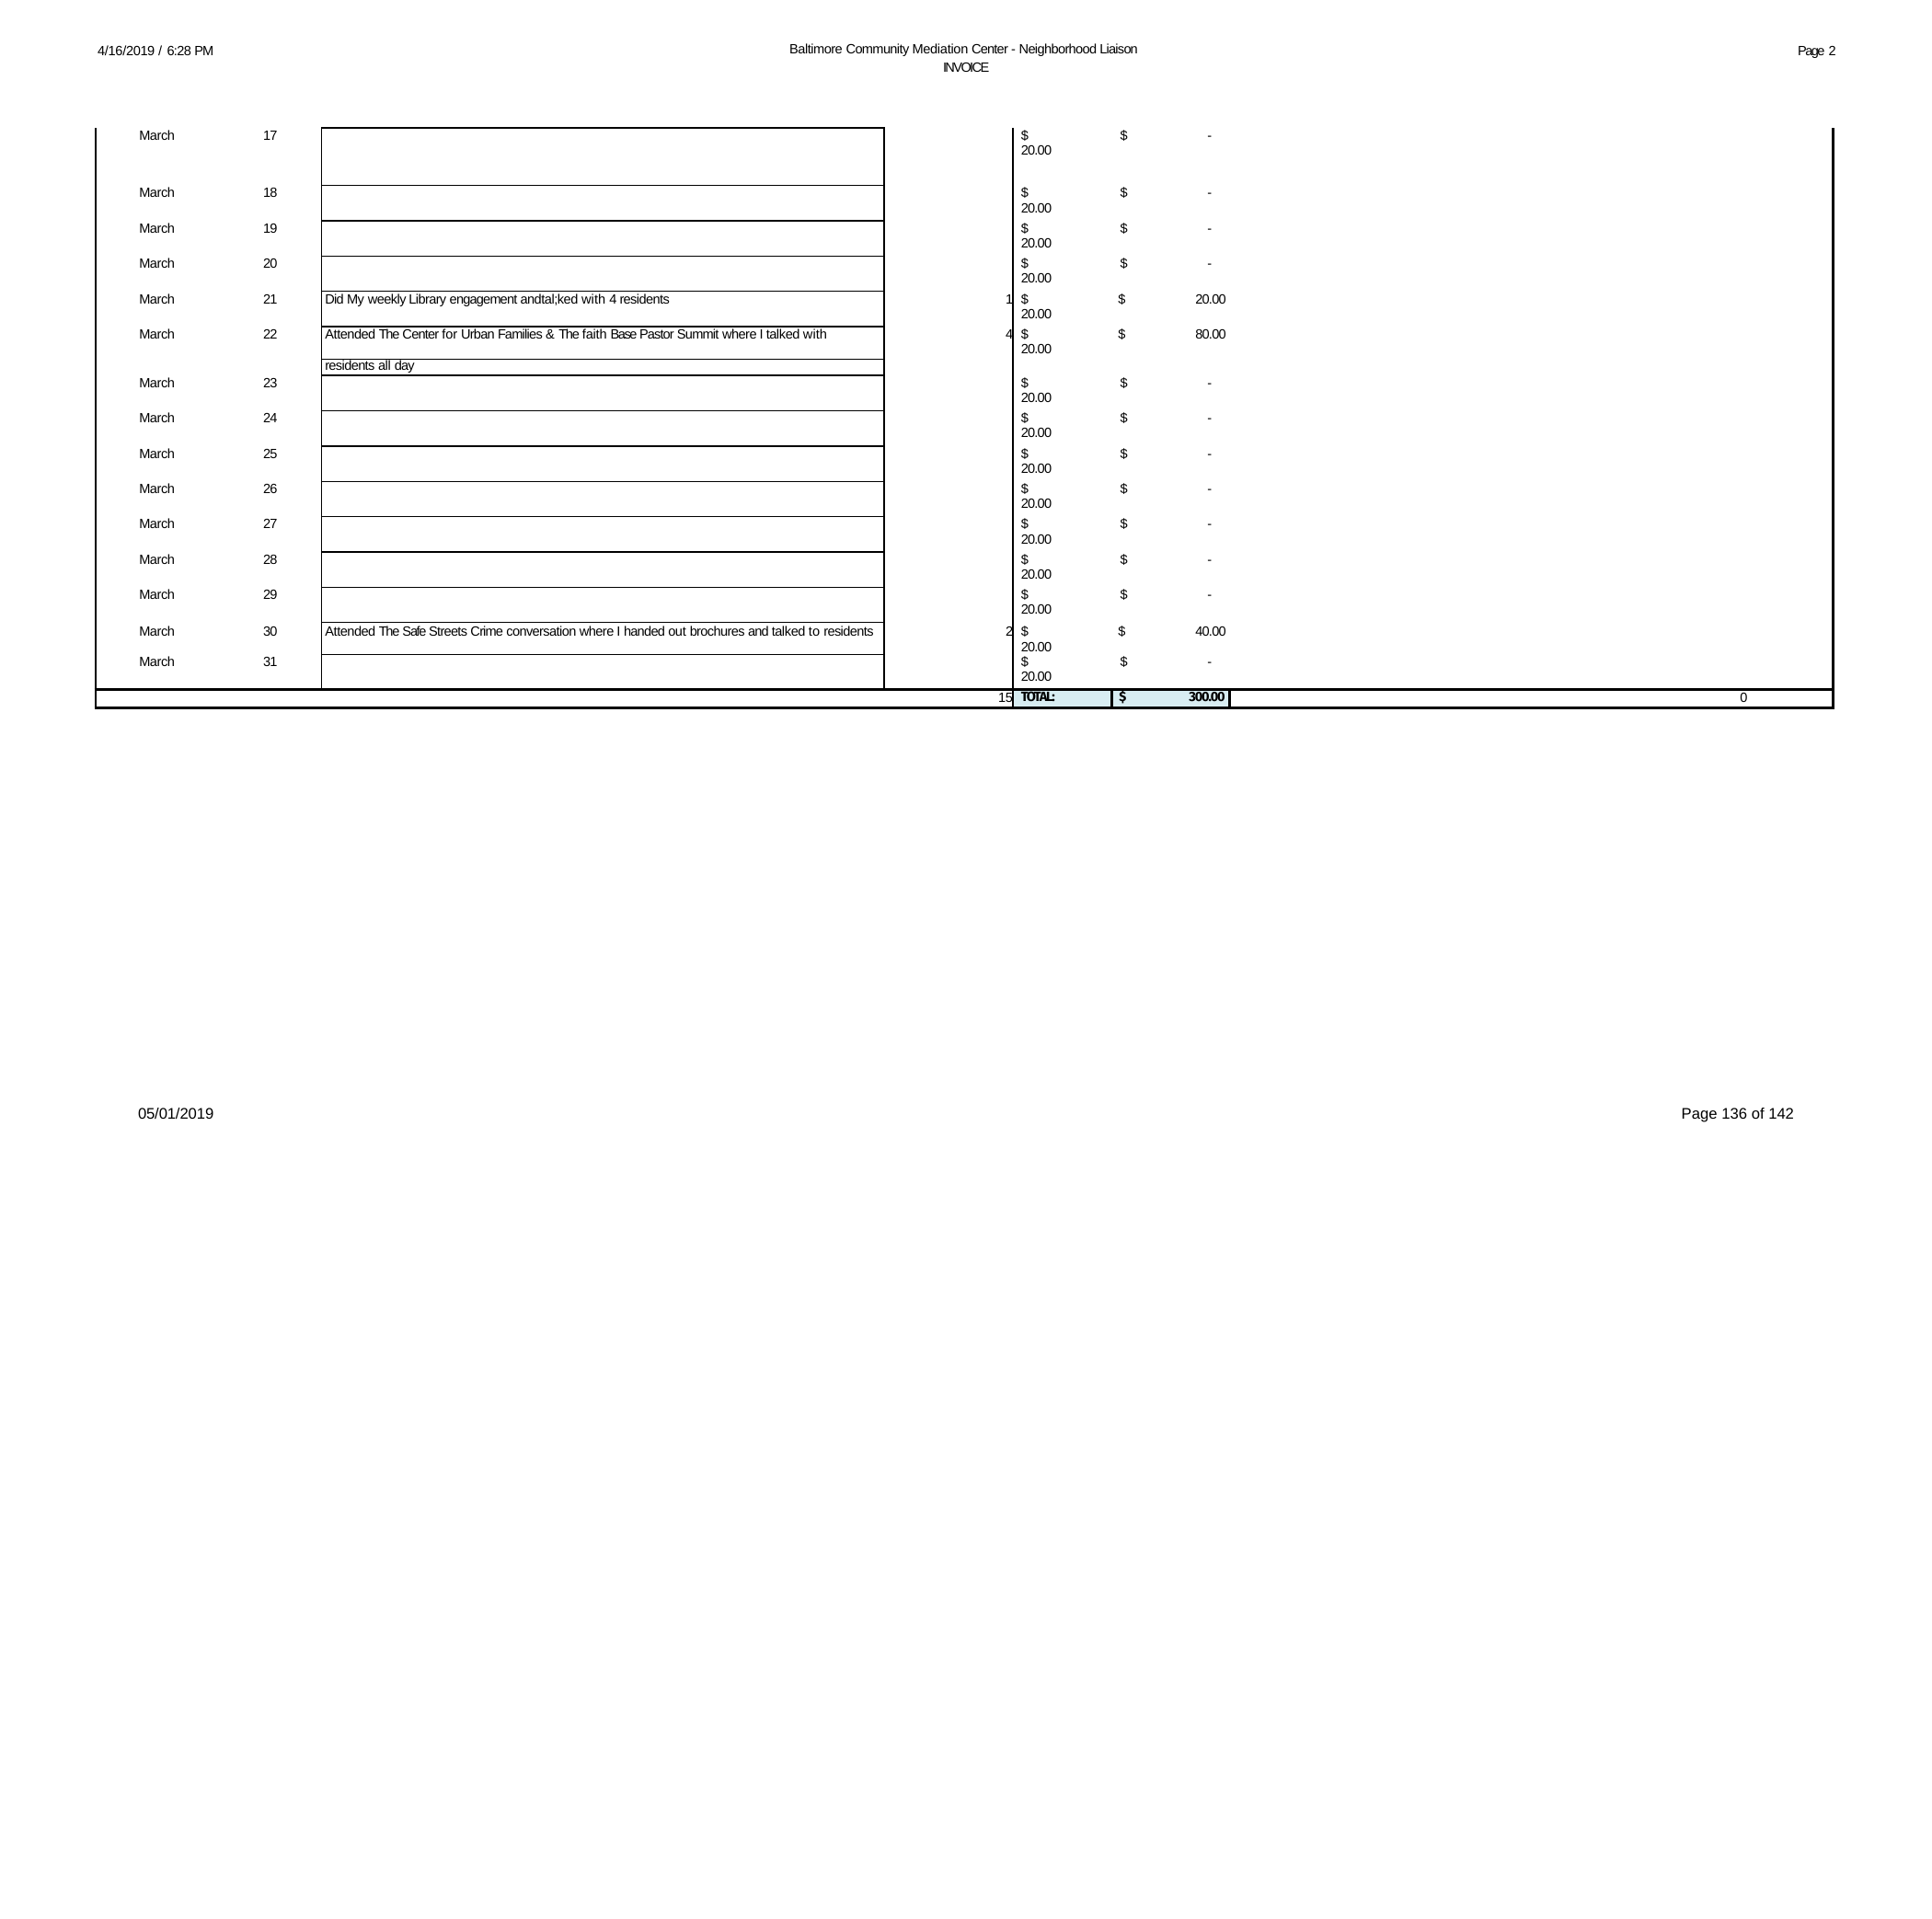

Baltimore Community Mediation Center - Neighborhood Liaison  INVOICE
4/16/2019 / 6:28 PM
Page 2
| March | 17 |  |  | $ 20.00 | $ - |  |
| --- | --- | --- | --- | --- | --- | --- |
| March | 18 |  |  | $ 20.00 | $ - |  |
| March | 19 |  |  | $ 20.00 | $ - |  |
| March | 20 |  |  | $ 20.00 | $ - |  |
| March | 21 | Did My weekly Library engagement andtal;ked with 4 residents | 1 | $ 20.00 | $ 20.00 |  |
| March | 22 | Attended The Center for Urban Families & The faith Base Pastor Summit where I talked with | 4 | $ 20.00 | $ 80.00 |  |
|  |  | residents all day |  |  |  |  |
| March | 23 |  |  | $ 20.00 | $ - |  |
| March | 24 |  |  | $ 20.00 | $ - |  |
| March | 25 |  |  | $ 20.00 | $ - |  |
| March | 26 |  |  | $ 20.00 | $ - |  |
| March | 27 |  |  | $ 20.00 | $ - |  |
| March | 28 |  |  | $ 20.00 | $ - |  |
| March | 29 |  |  | $ 20.00 | $ - |  |
| March | 30 | Attended The Safe Streets Crime conversation where I handed out brochures and talked to residents | 2 | $ 20.00 | $ 40.00 |  |
| March | 31 |  |  | $ 20.00 | $ - |  |
| 15 |  |  |  | TOTAL: | $ 300.00 | 0 |
05/01/2019
Page 136 of 142